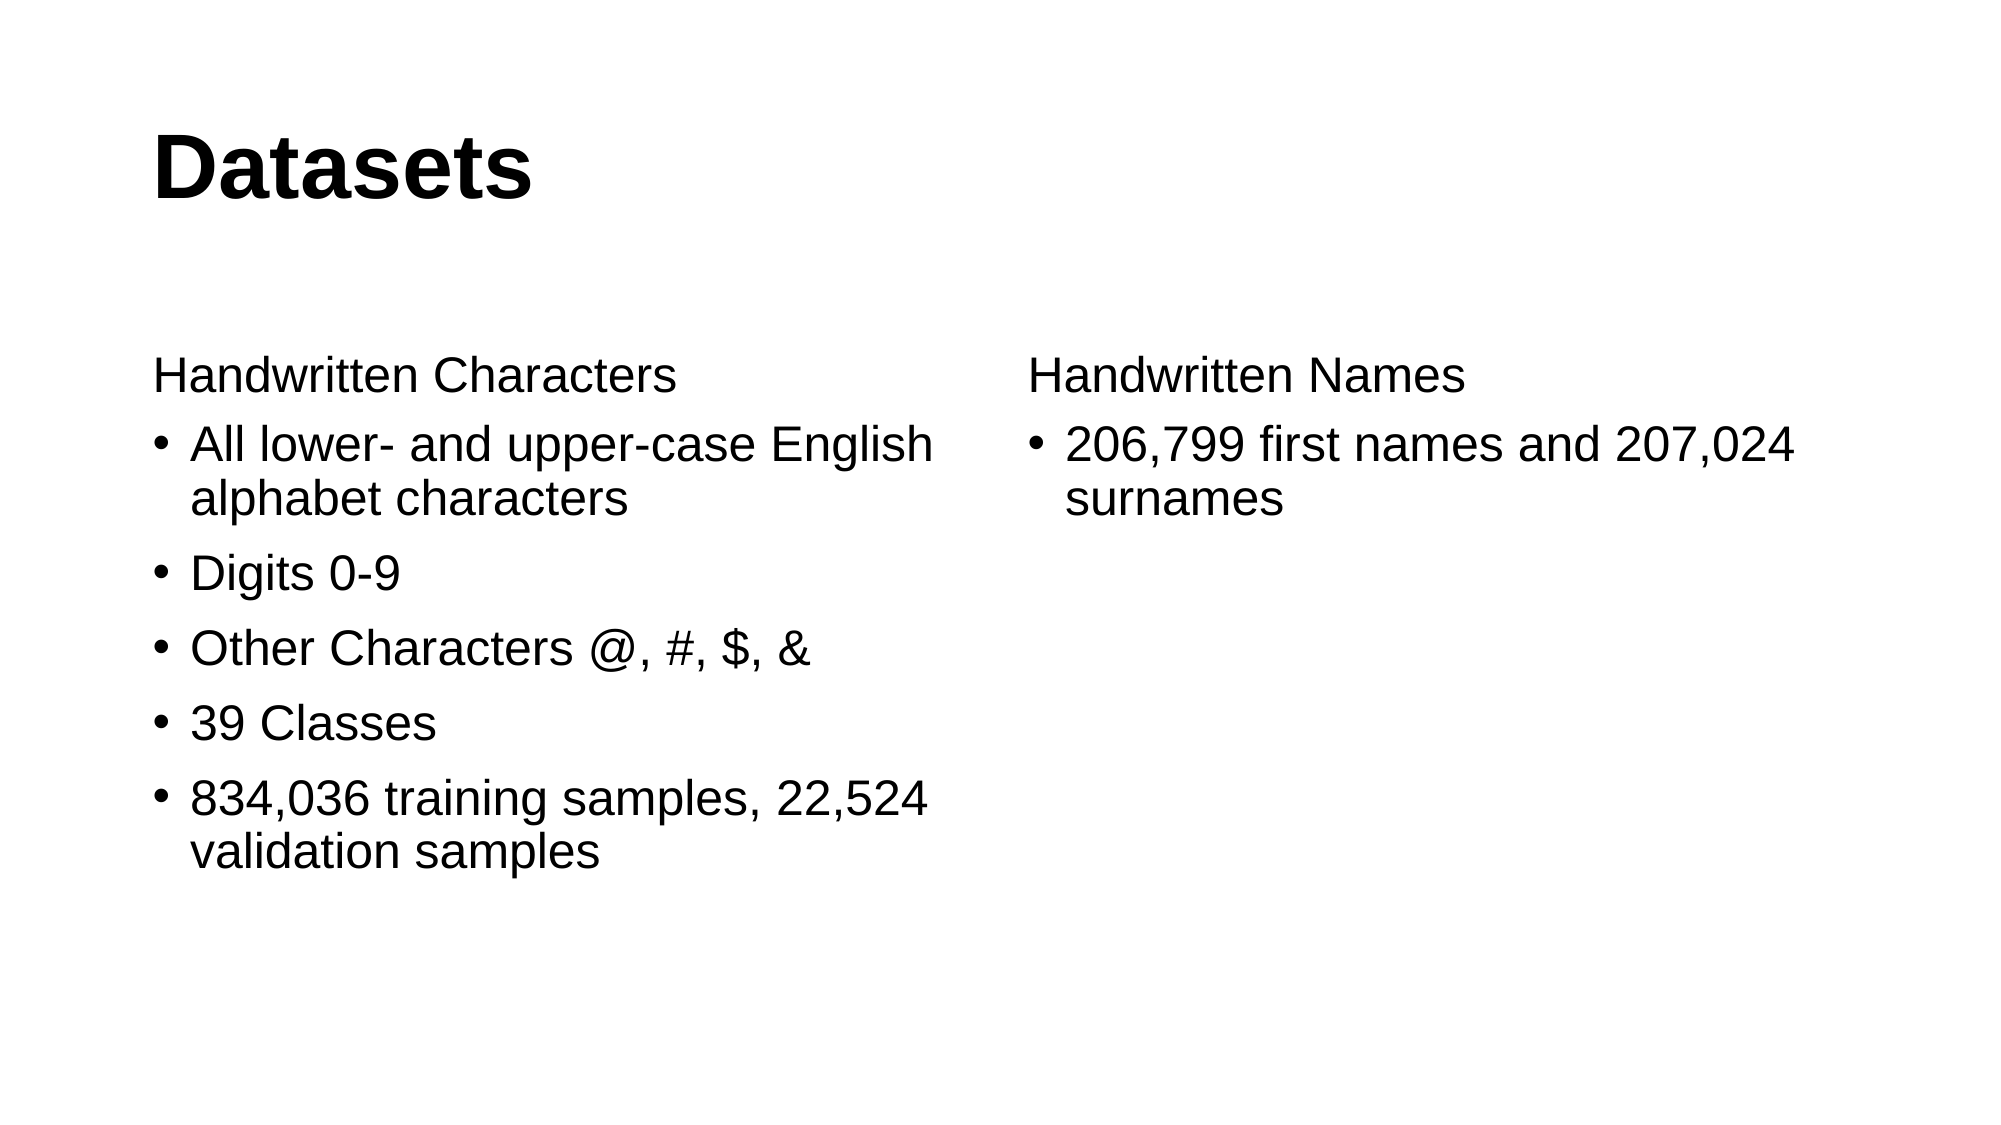

# Datasets
Handwritten Characters
Handwritten Names
All lower- and upper-case English alphabet characters
Digits 0-9
Other Characters @, #, $, &
39 Classes
834,036 training samples, 22,524 validation samples

206,799 first names and 207,024 surnames